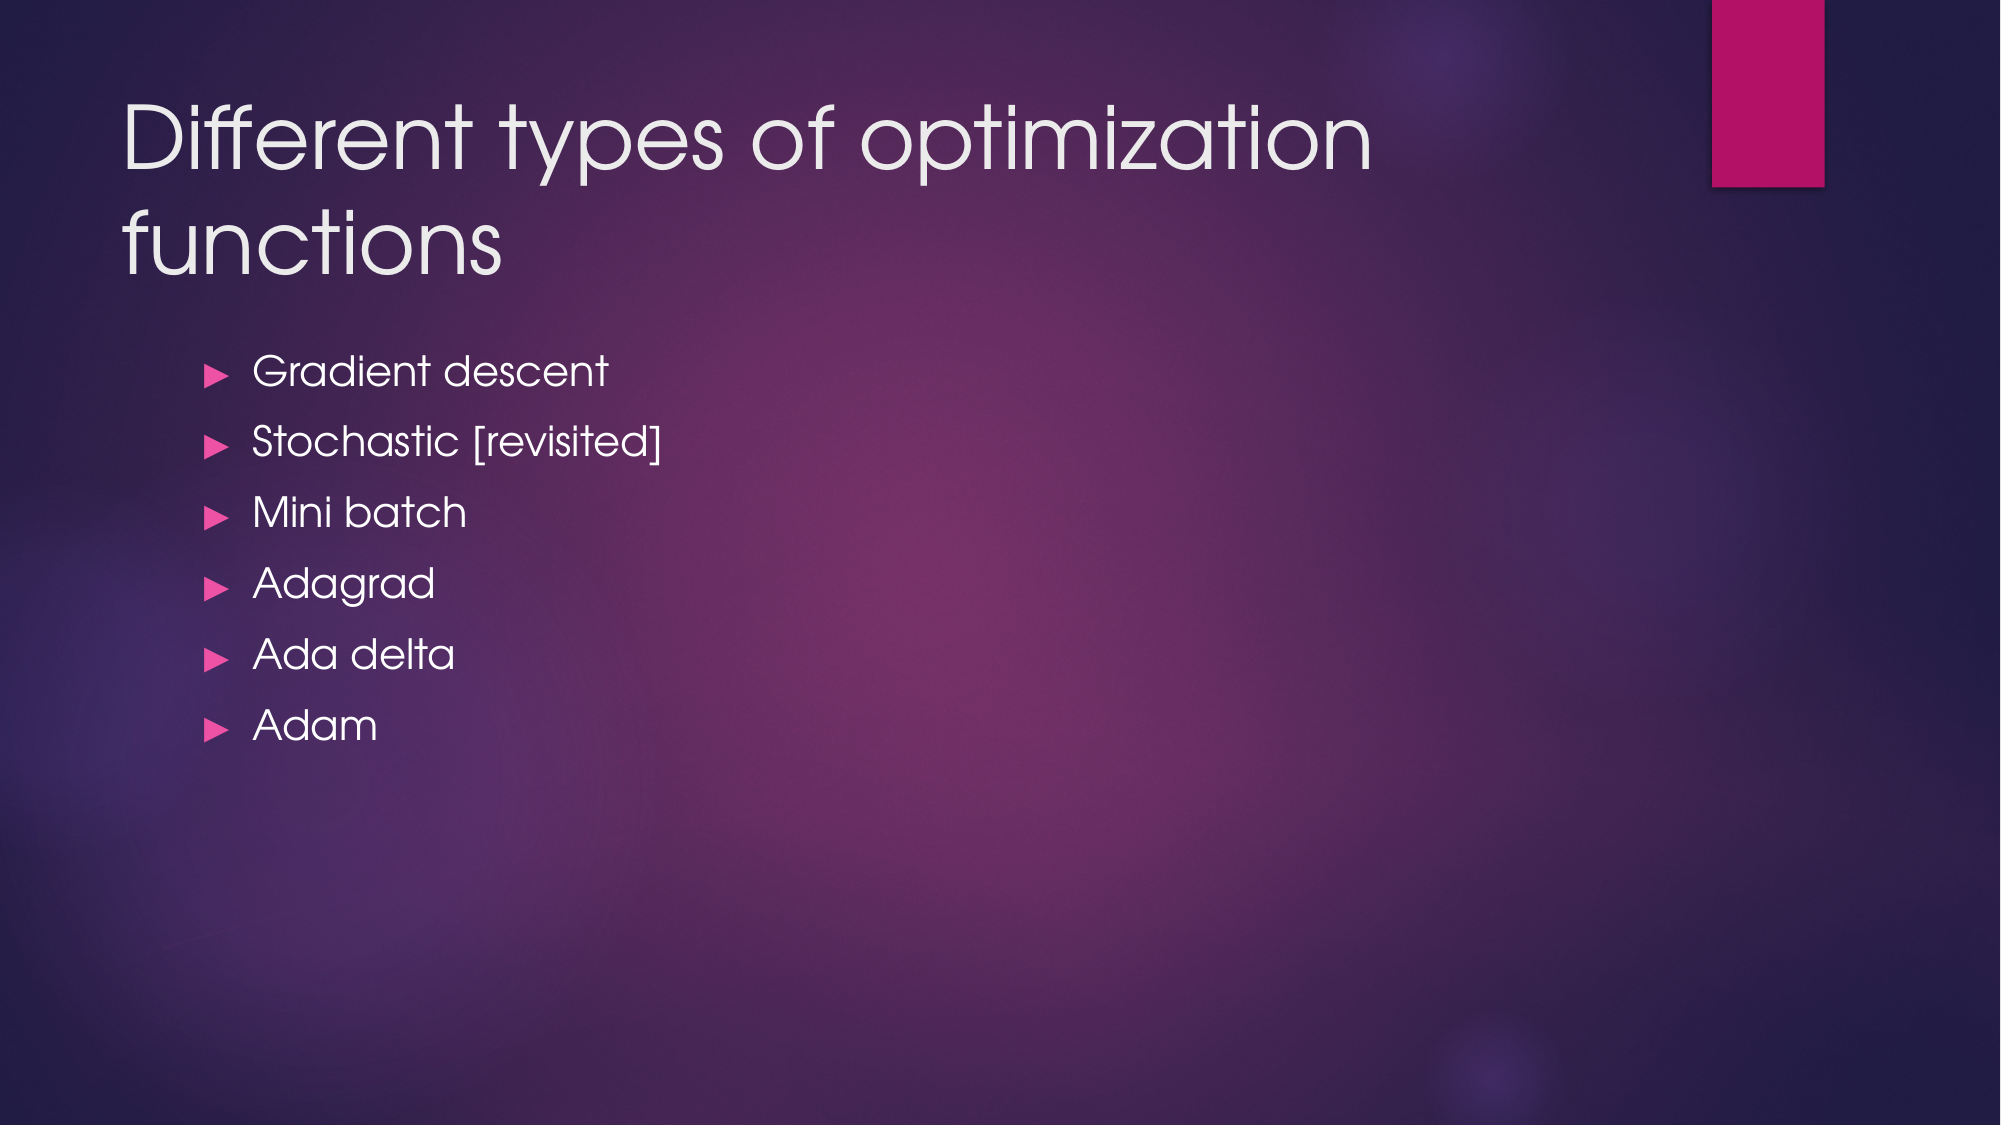

# Different types of optimization functions
Gradient descent
Stochastic [revisited]
Mini batch
Adagrad
Ada delta
Adam